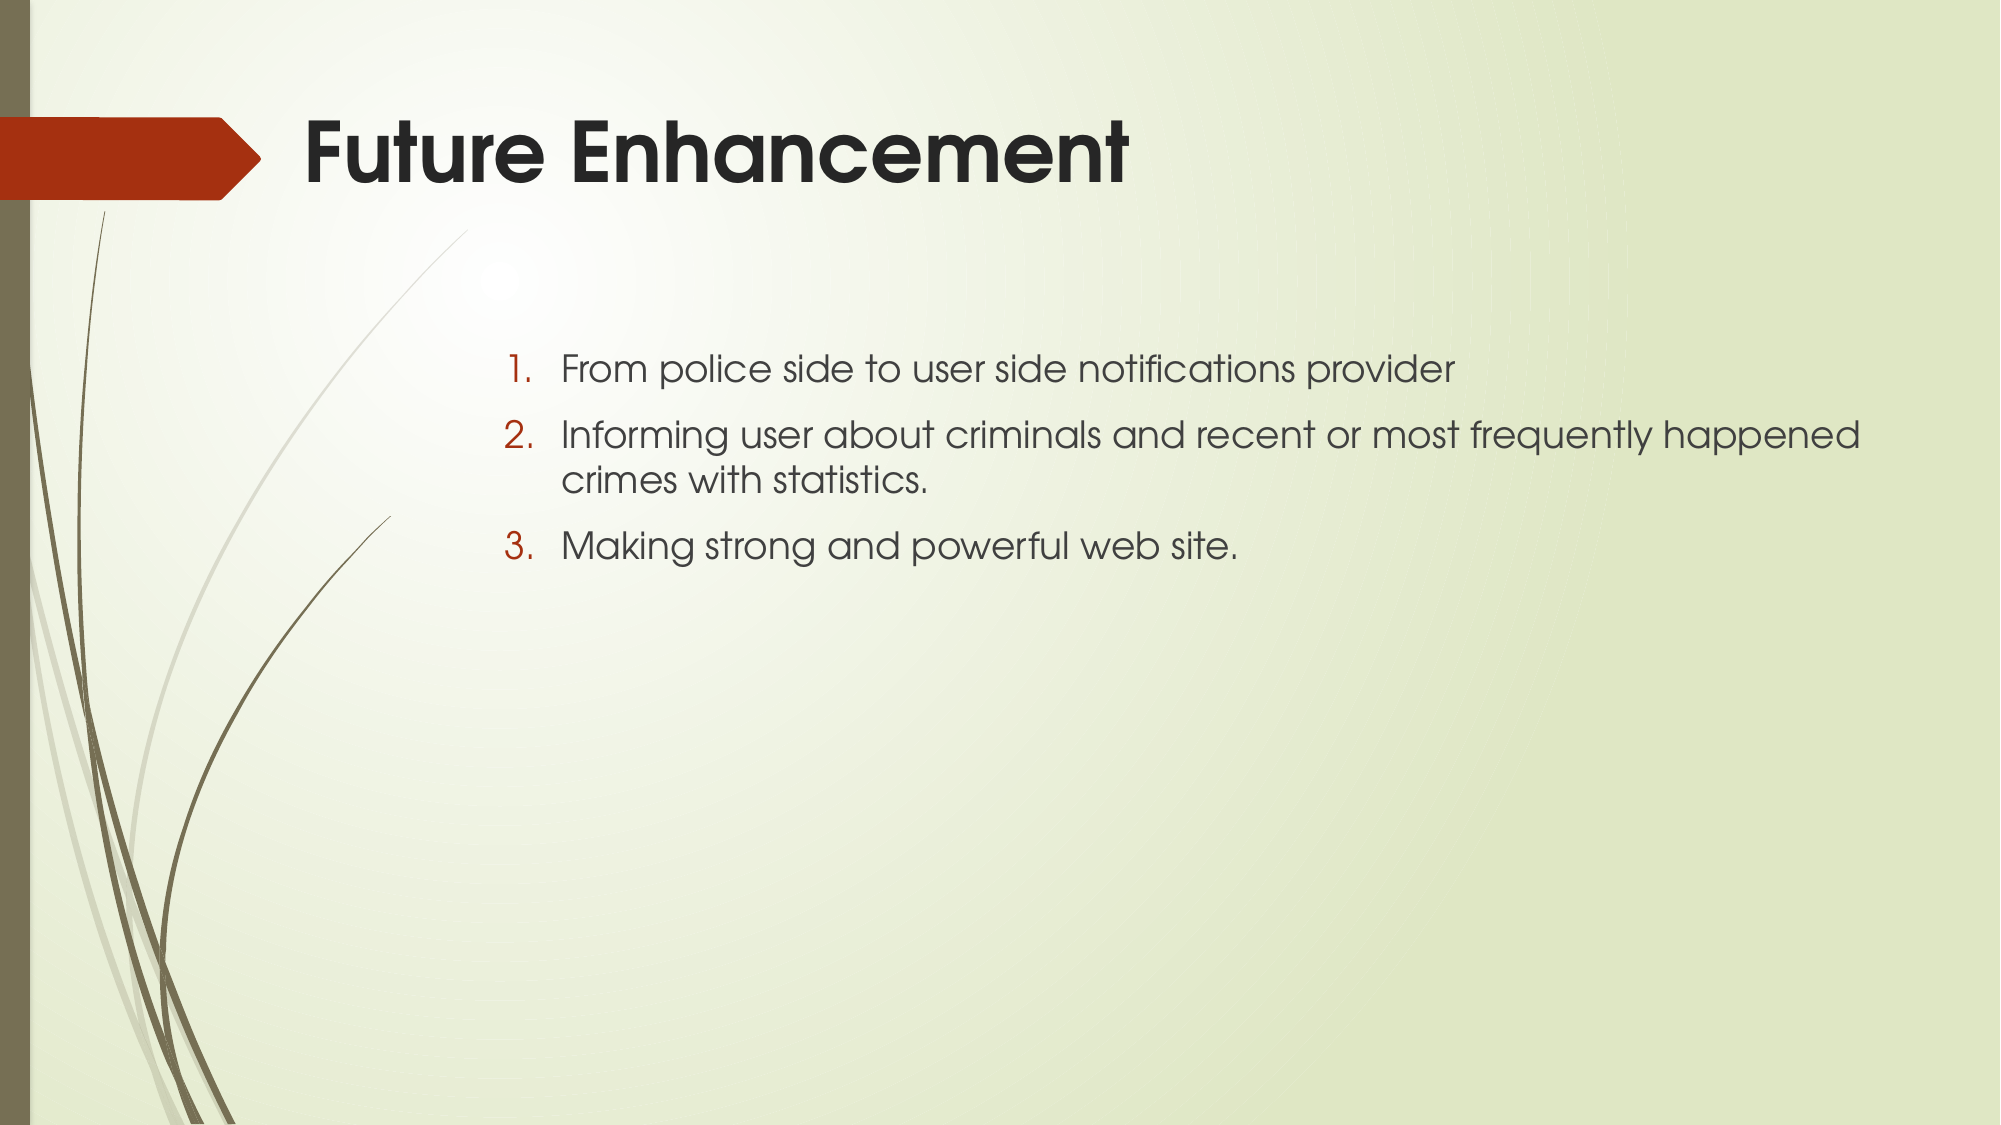

# Future Enhancement
From police side to user side notifications provider
Informing user about criminals and recent or most frequently happened crimes with statistics.
Making strong and powerful web site.